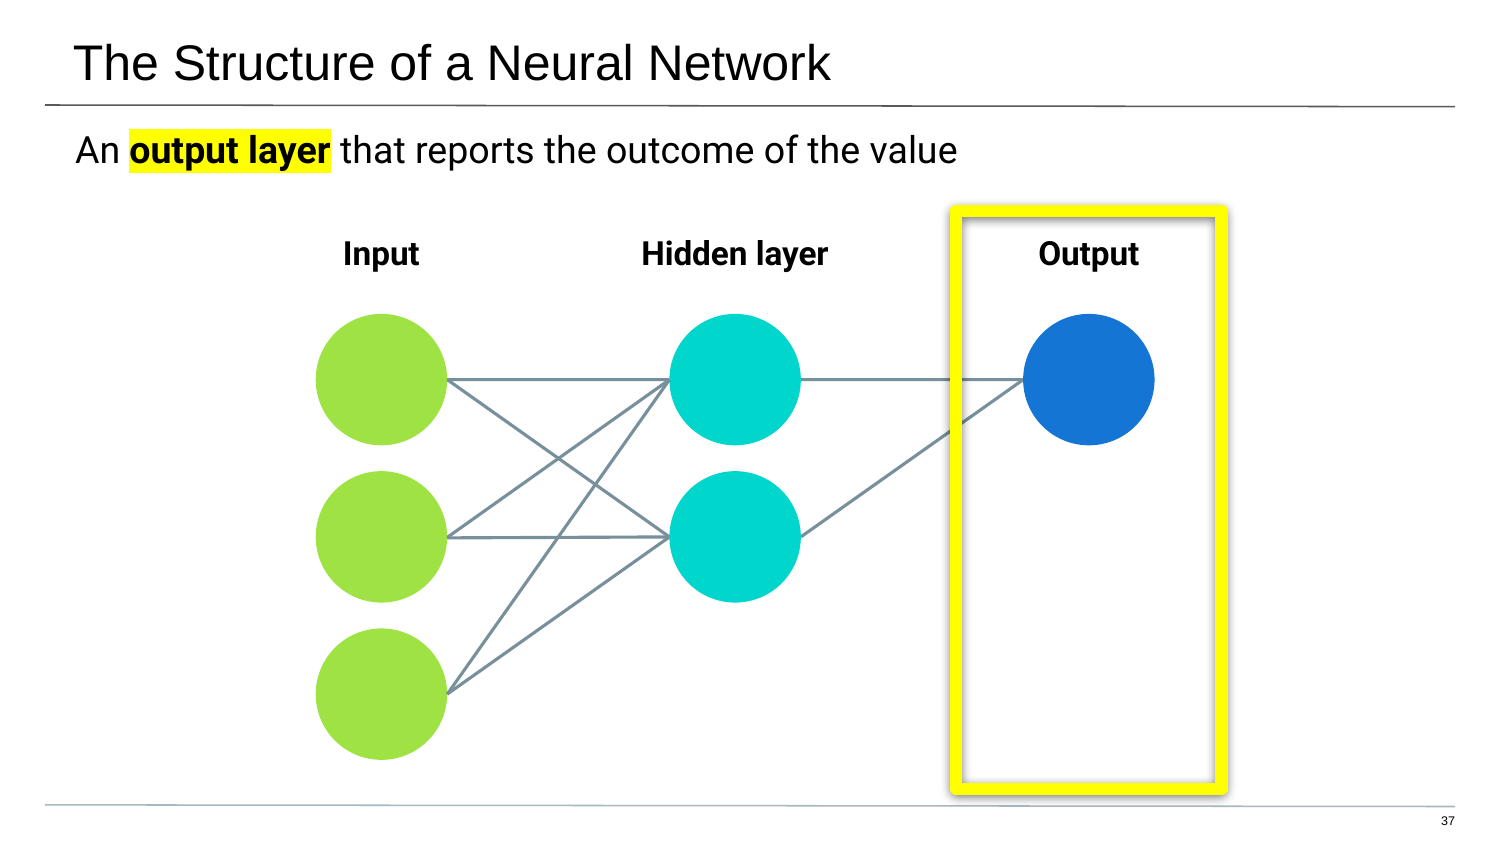

The Structure of a Neural Network
An output layer that reports the outcome of the value

Input
Hidden layer
Output